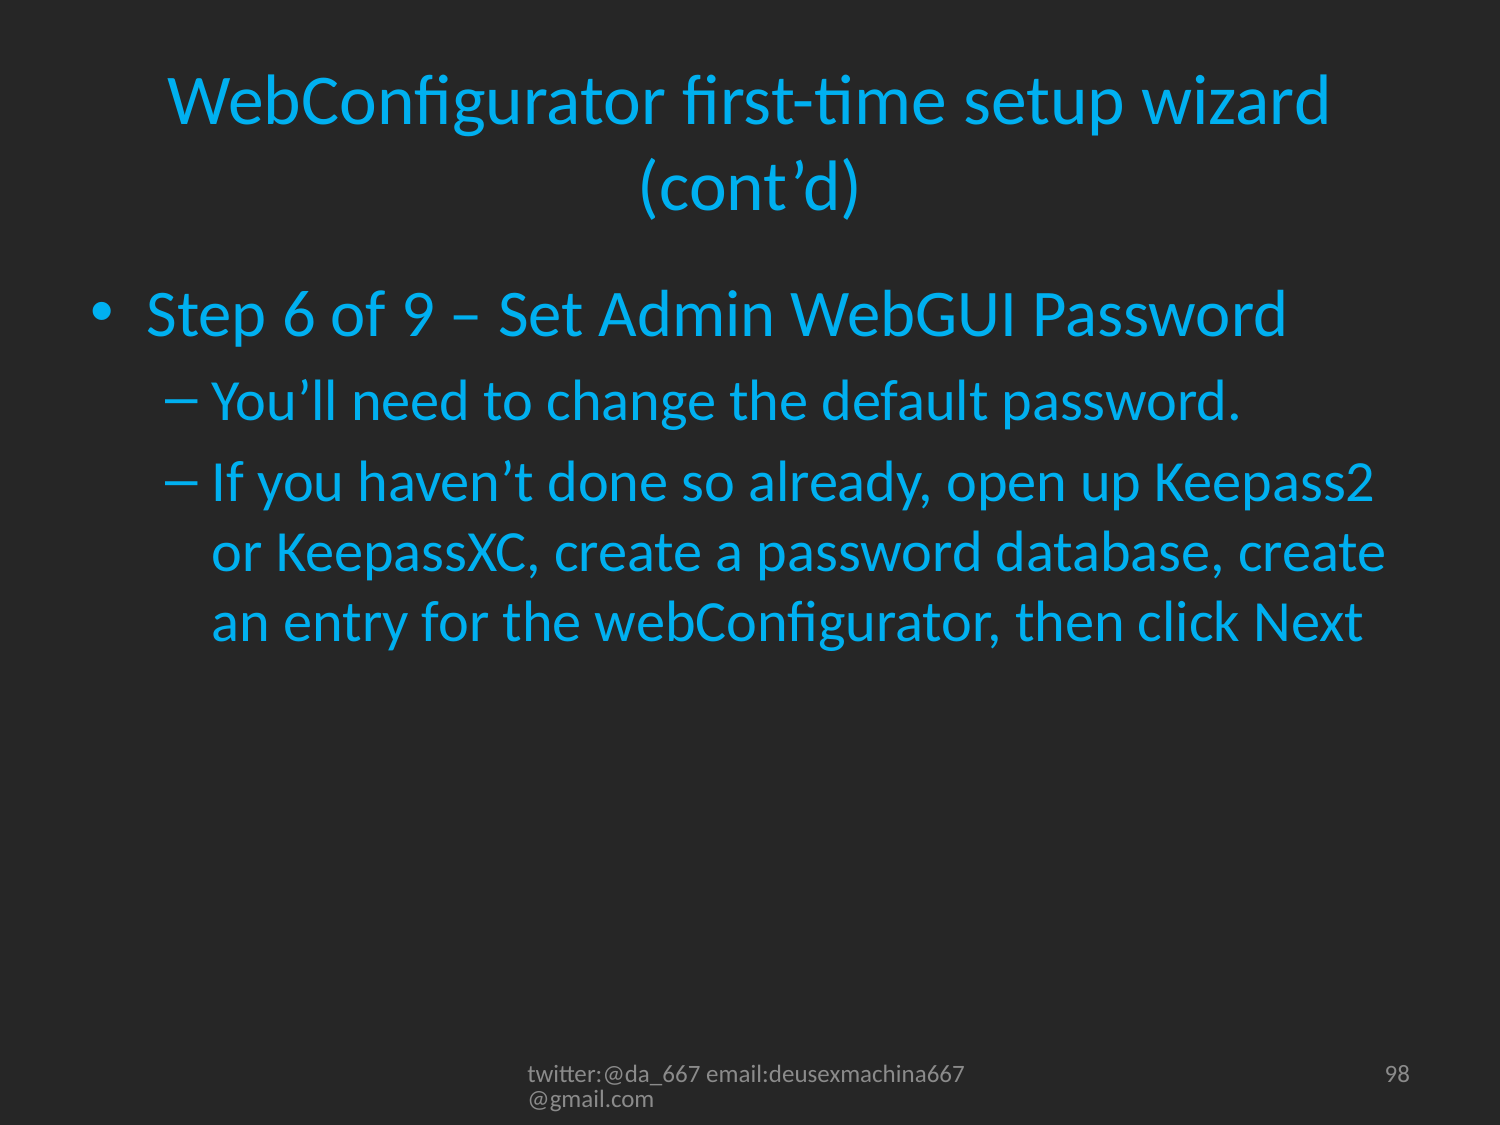

# WebConfigurator first-time setup wizard (cont’d)
Step 6 of 9 – Set Admin WebGUI Password
You’ll need to change the default password.
If you haven’t done so already, open up Keepass2 or KeepassXC, create a password database, create an entry for the webConfigurator, then click Next
twitter:@da_667 email:deusexmachina667@gmail.com
98